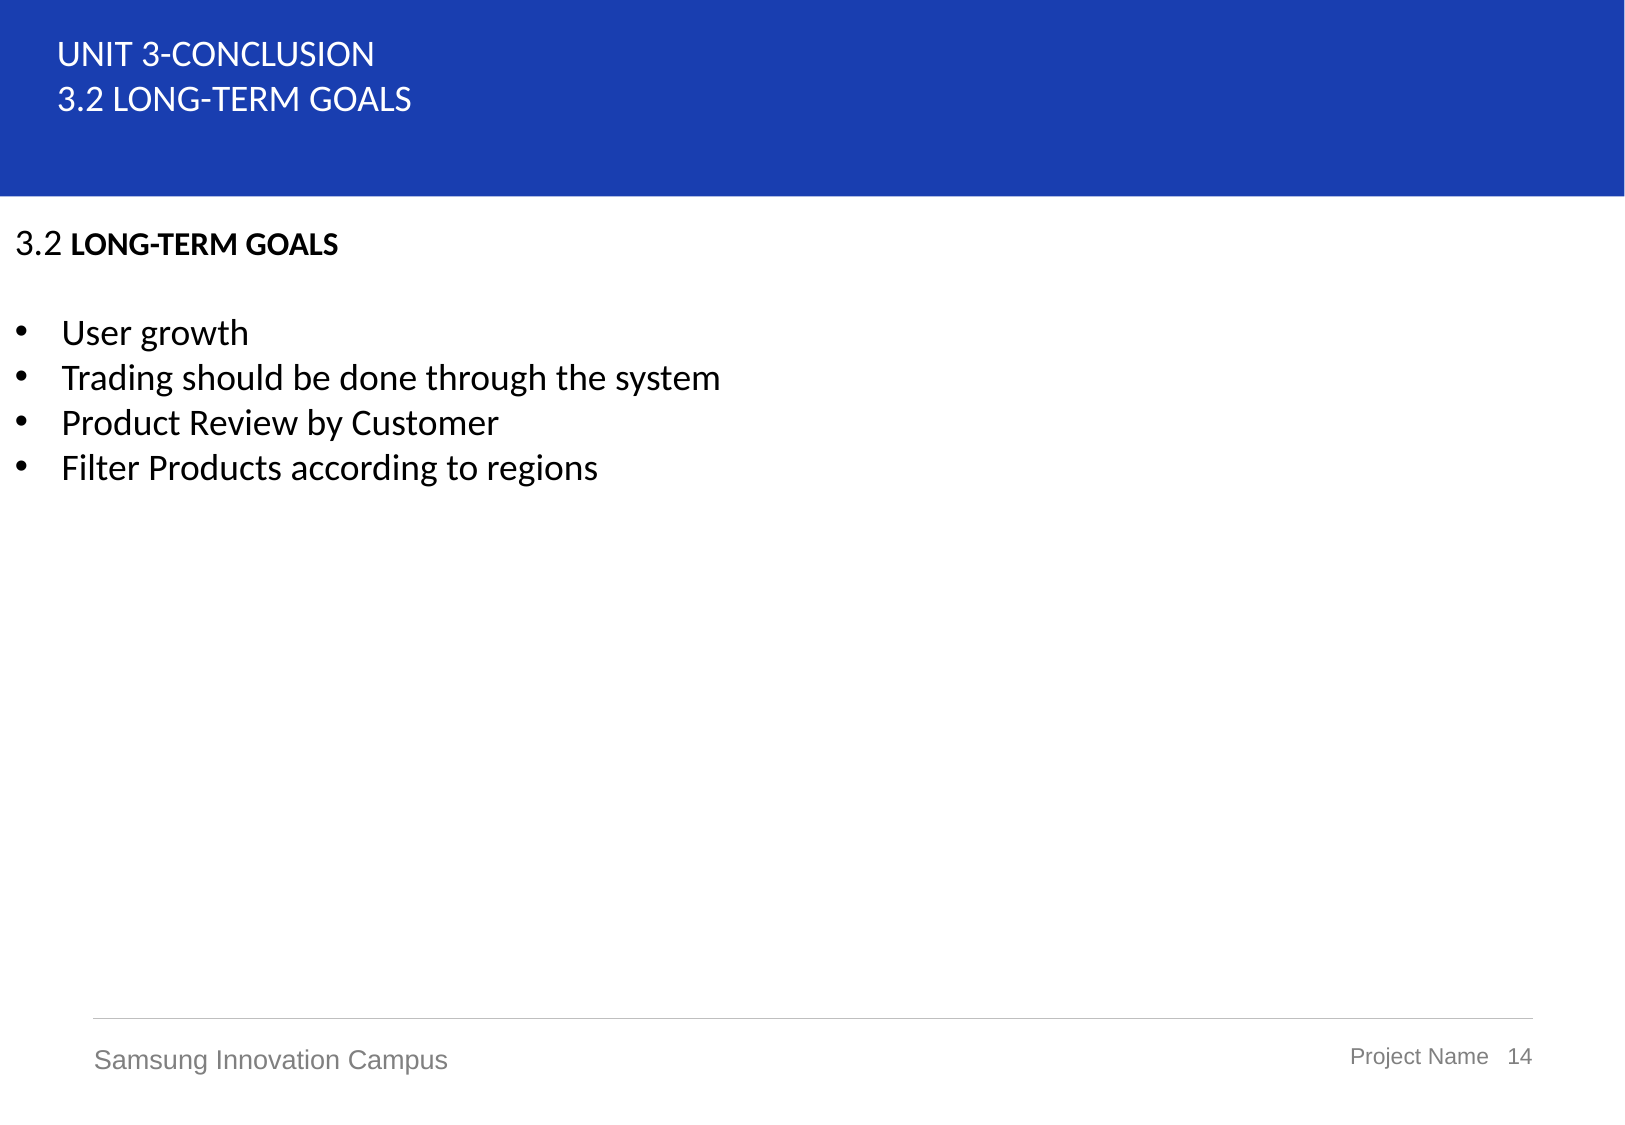

UNIT 3-CONCLUSION
3.2 LONG-TERM GOALS
3.2 LONG-TERM GOALS

User growth
Trading should be done through the system
Product Review by Customer
Filter Products according to regions